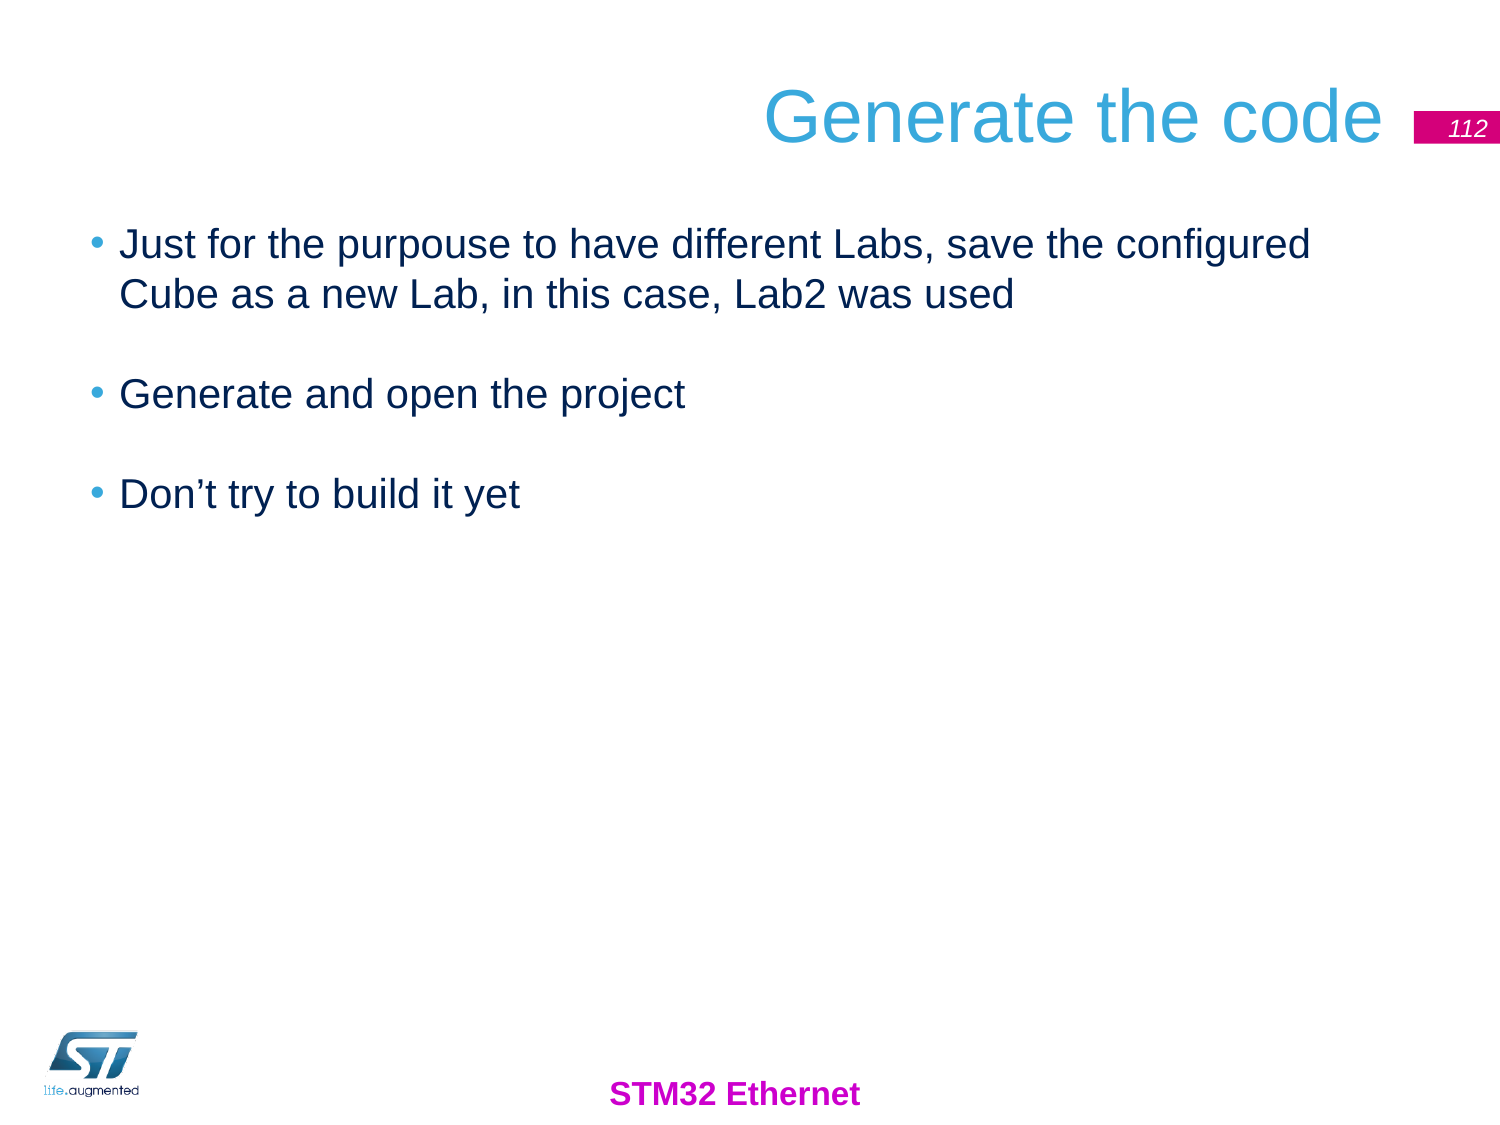

# Generate the code
112
Just for the purpouse to have different Labs, save the configured Cube as a new Lab, in this case, Lab2 was used
Generate and open the project
Don’t try to build it yet